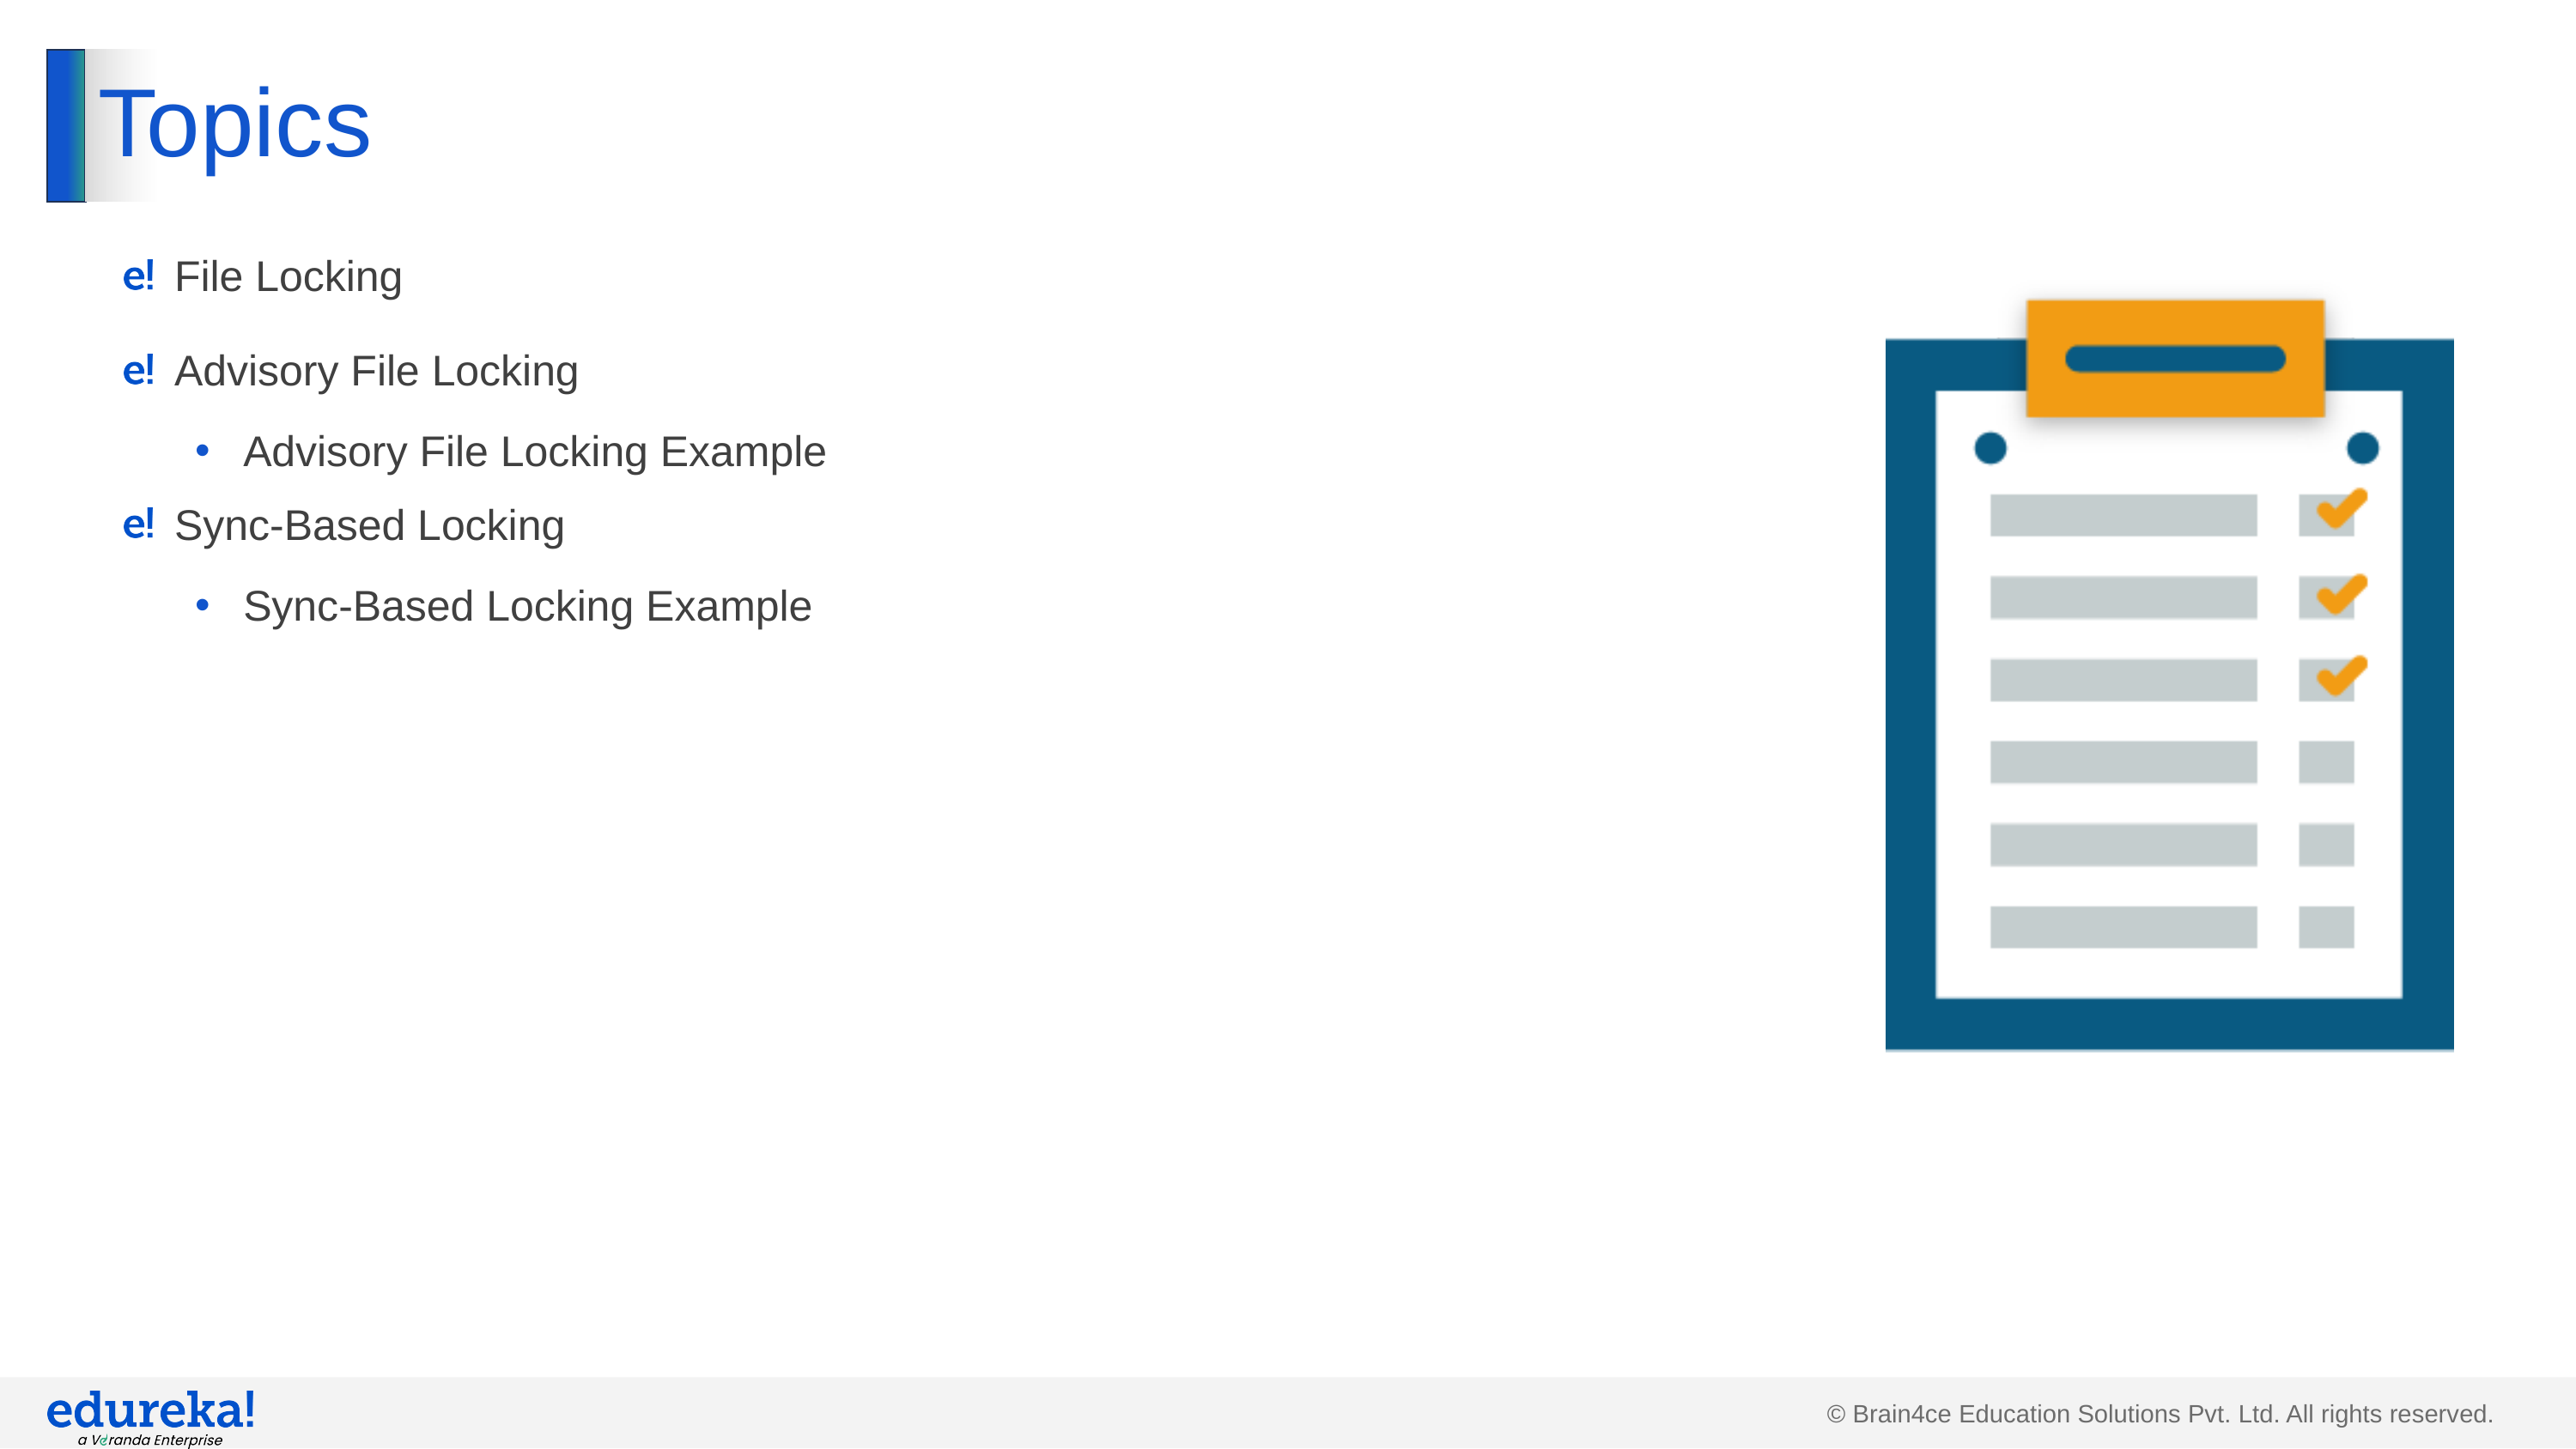

# Topics
File Locking
Advisory File Locking
Advisory File Locking Example
Sync-Based Locking
Sync-Based Locking Example